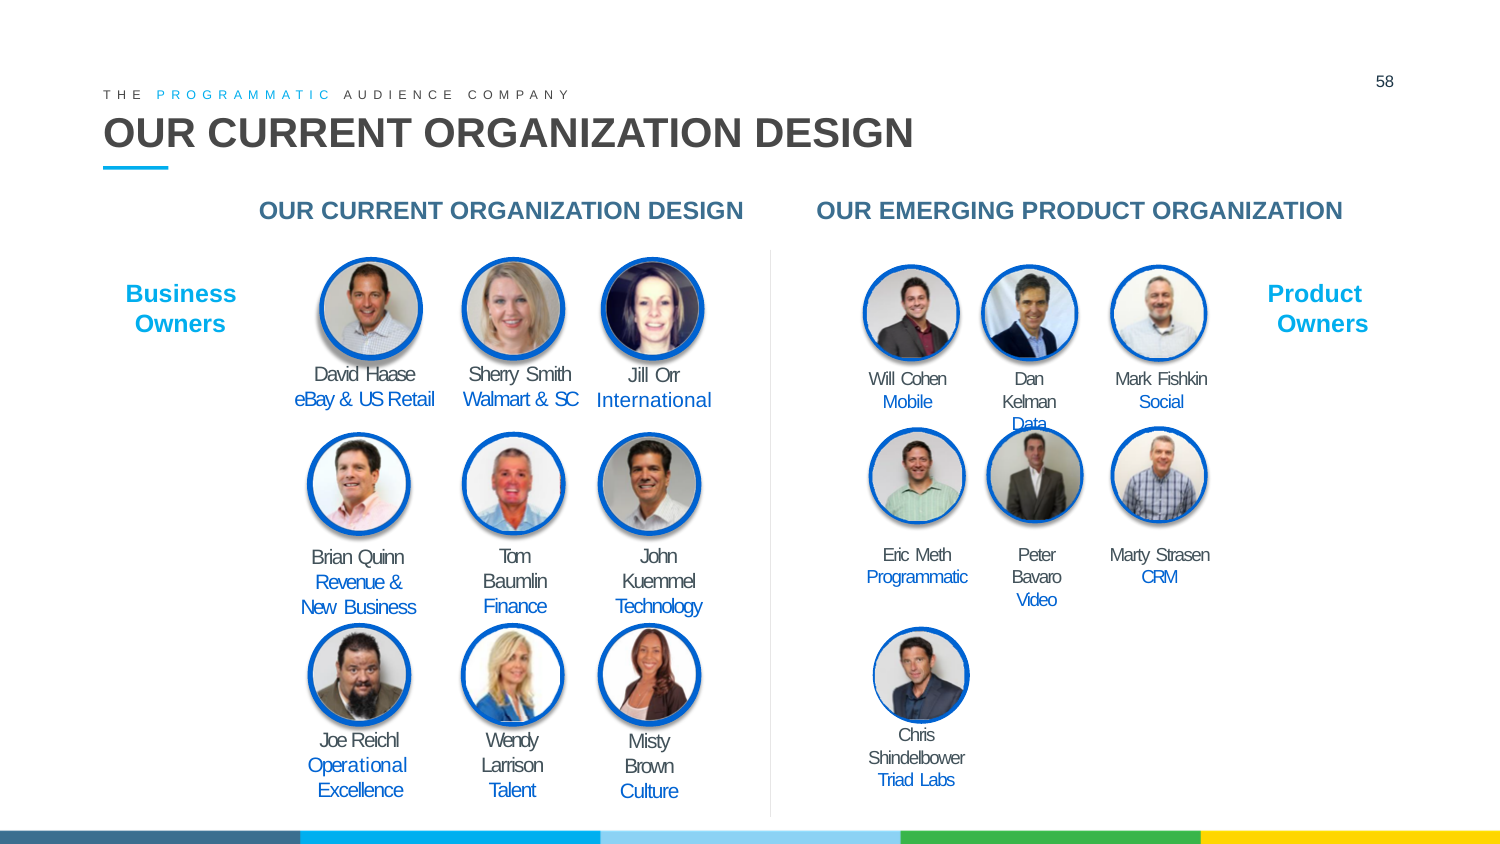

58
THE PROGRAMMATIC AUDIENCE COMPANY
# OUR CURRENT ORGANIZATION DESIGN
OUR CURRENT ORGANIZATION DESIGN
OUR EMERGING PRODUCT ORGANIZATION

Business  Owners
Product
Owners

David Haase
eBay & US Retail
Sherry Smith
Walmart & SC
Jill Orr
International
Will Cohen
Mobile
Dan Kelman
Data
Mark Fishkin
Social

Eric Meth
Programmatic
Peter Bavaro
Video
Marty Strasen
CRM
Tom Baumlin
Finance
John Kuemmel
Technology
Brian Quinn  Revenue & New  Business

Chris Shindelbower
Triad Labs
Joe Reichl  Operational  Excellence
Wendy Larrison
Talent
Misty Brown
Culture